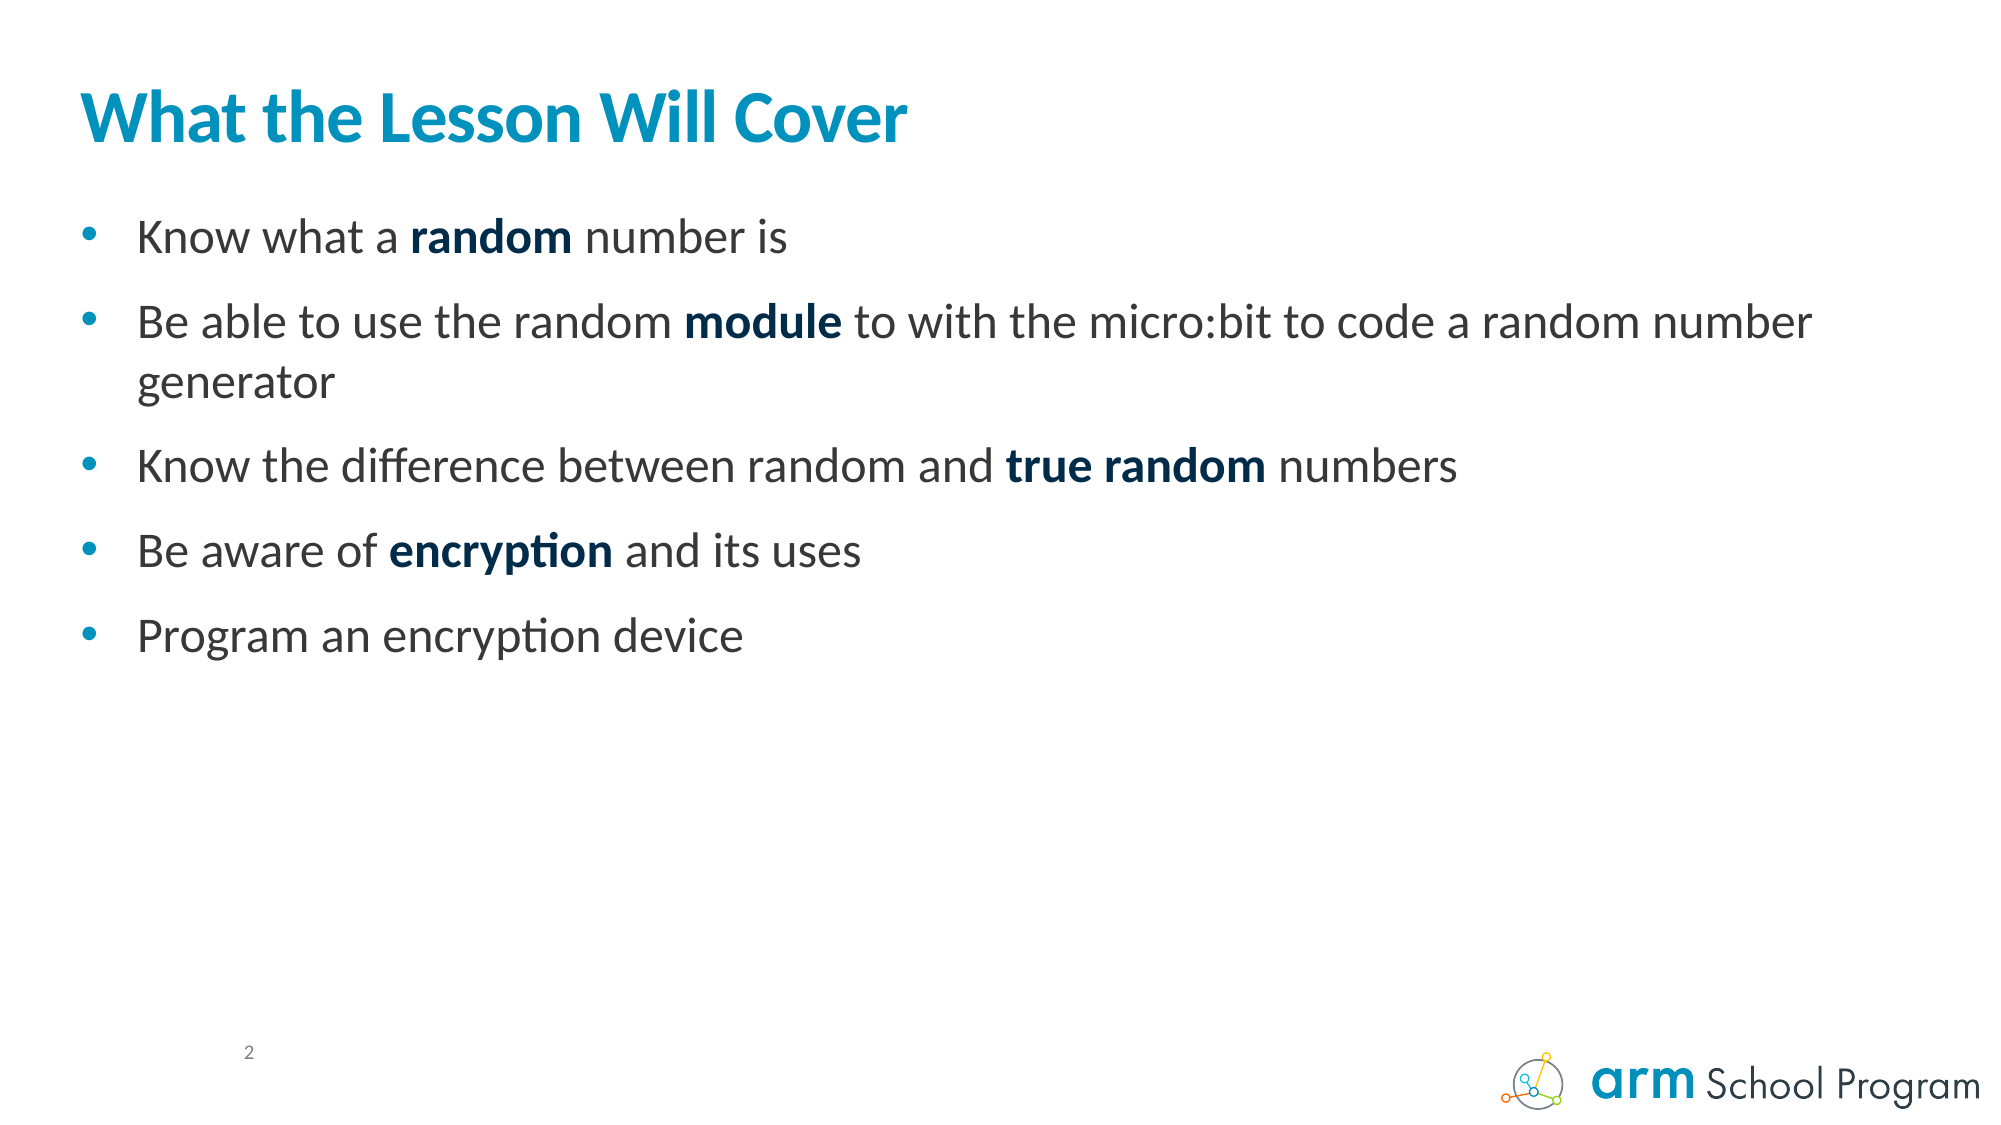

# What the Lesson Will Cover
Know what a random number is
Be able to use the random module to with the micro:bit to code a random number generator
Know the difference between random and true random numbers
Be aware of encryption and its uses
Program an encryption device